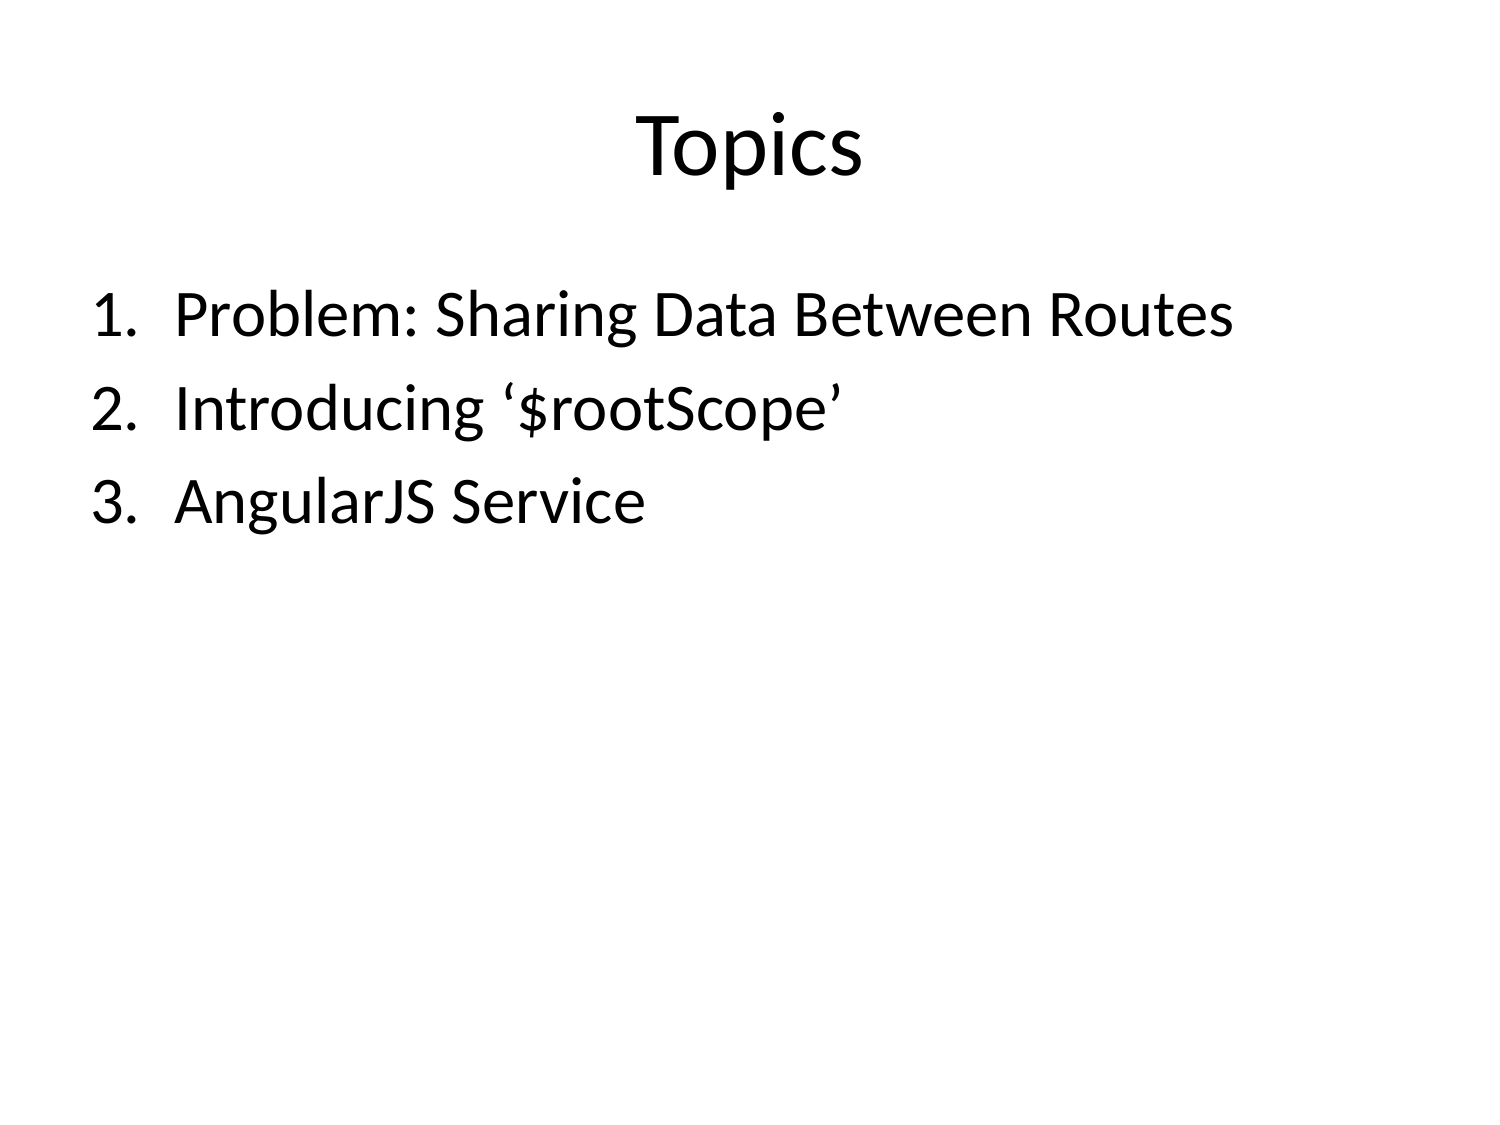

# Topics
Problem: Sharing Data Between Routes
Introducing ‘$rootScope’
AngularJS Service